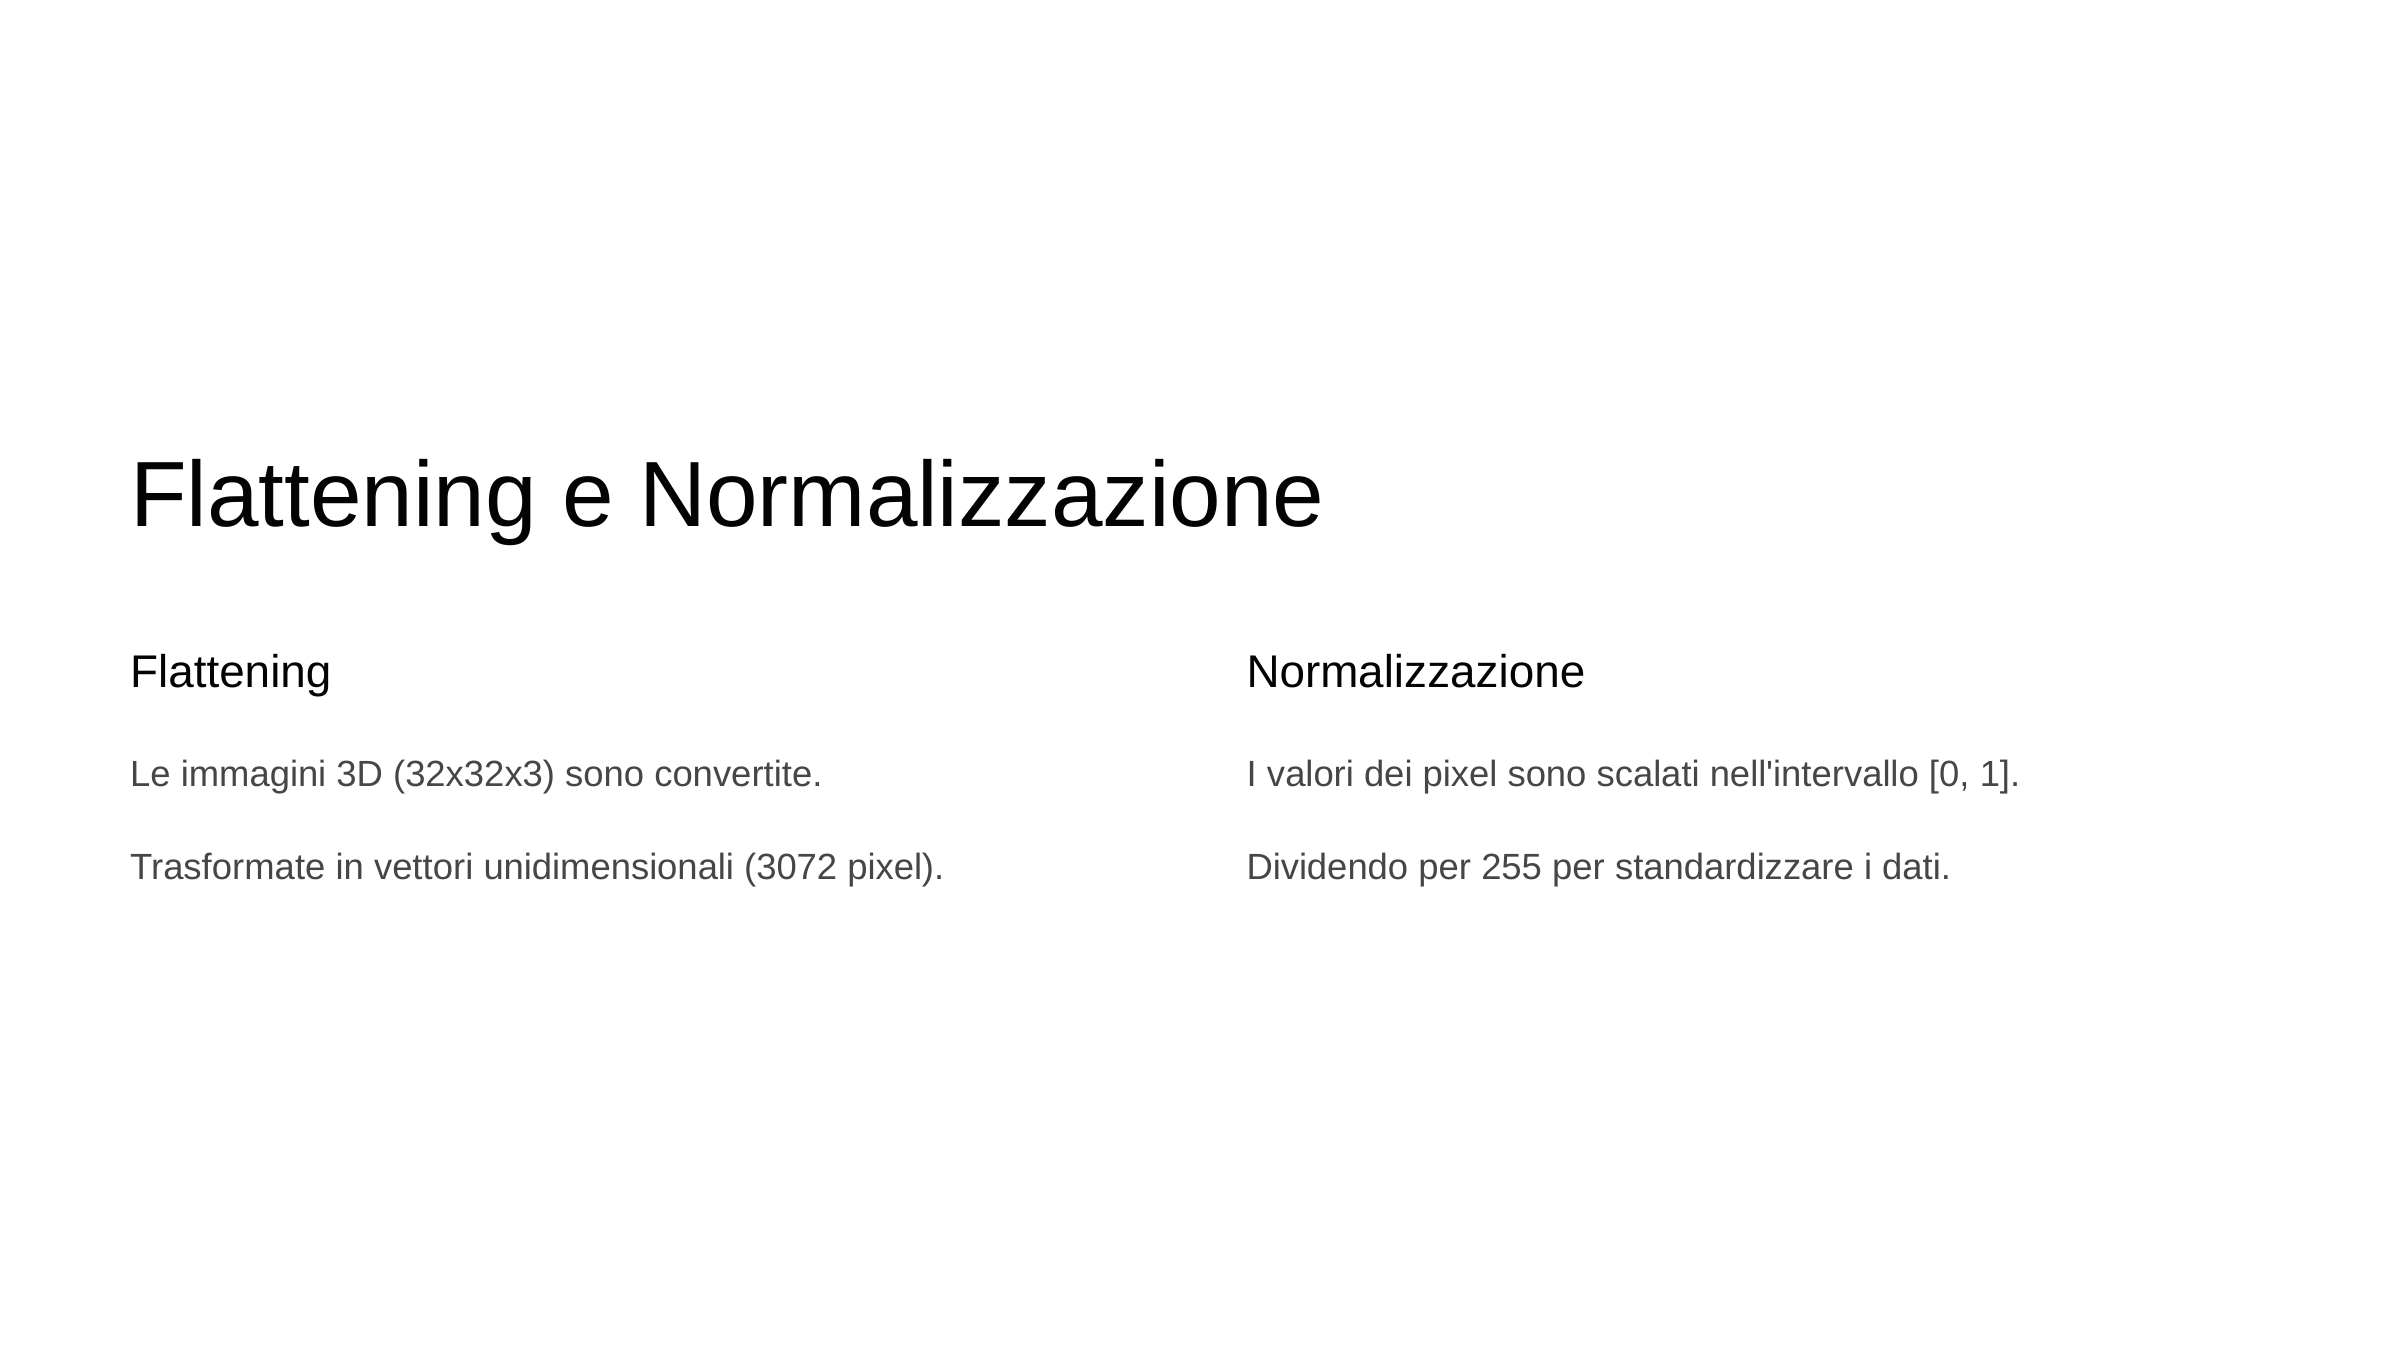

Flattening e Normalizzazione
Flattening
Normalizzazione
Le immagini 3D (32x32x3) sono convertite.
I valori dei pixel sono scalati nell'intervallo [0, 1].
Trasformate in vettori unidimensionali (3072 pixel).
Dividendo per 255 per standardizzare i dati.